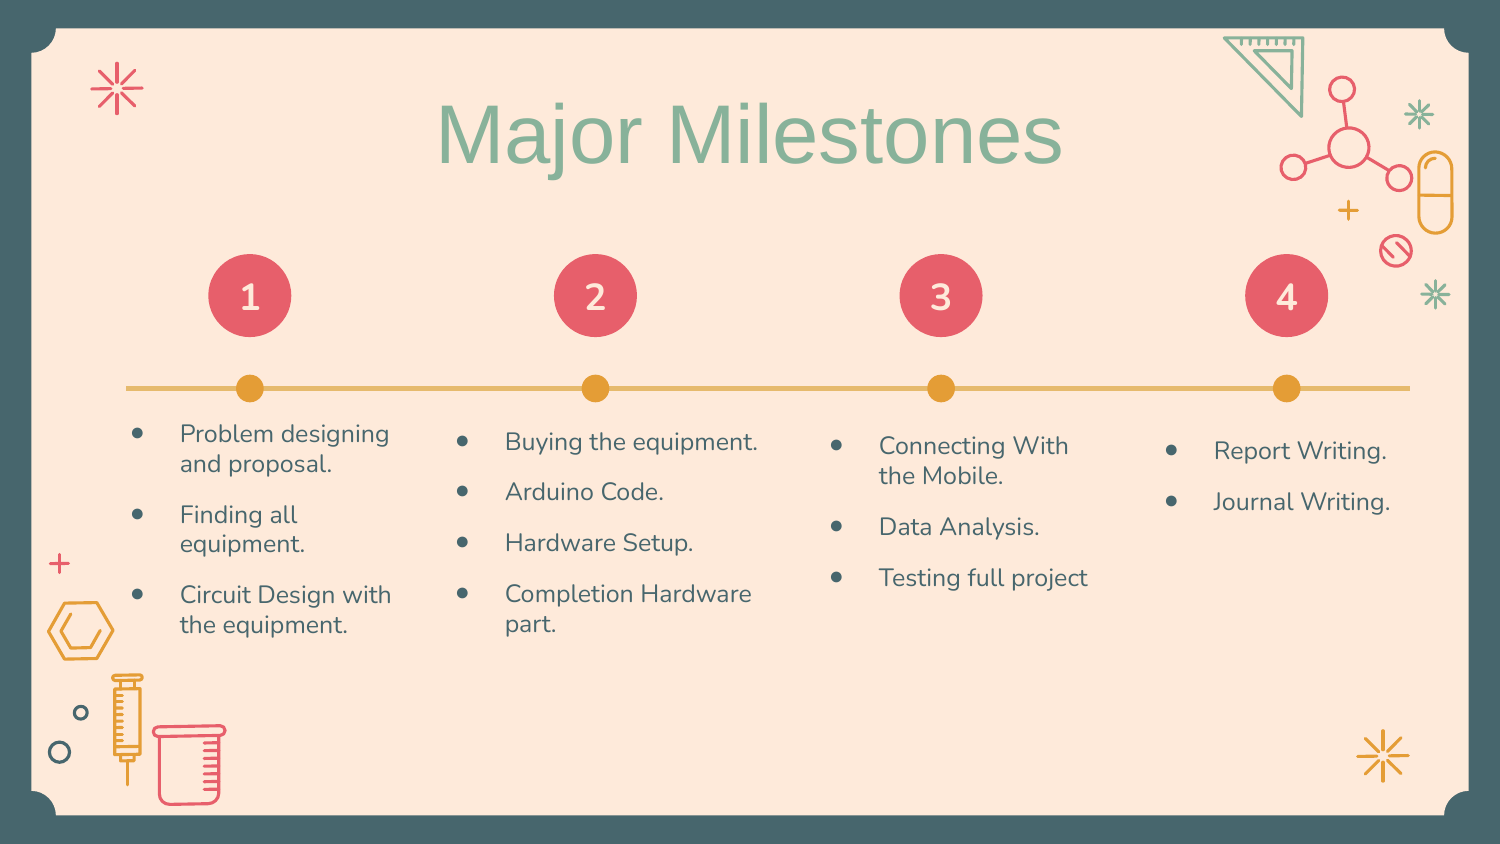

# Major Milestones
1
2
3
4

Problem designing and proposal.
Finding all equipment.
Circuit Design with the equipment.
Buying the equipment.
Arduino Code.
Hardware Setup.
Completion Hardware part.
Connecting With the Mobile.
Data Analysis.
Testing full project
Report Writing.
Journal Writing.